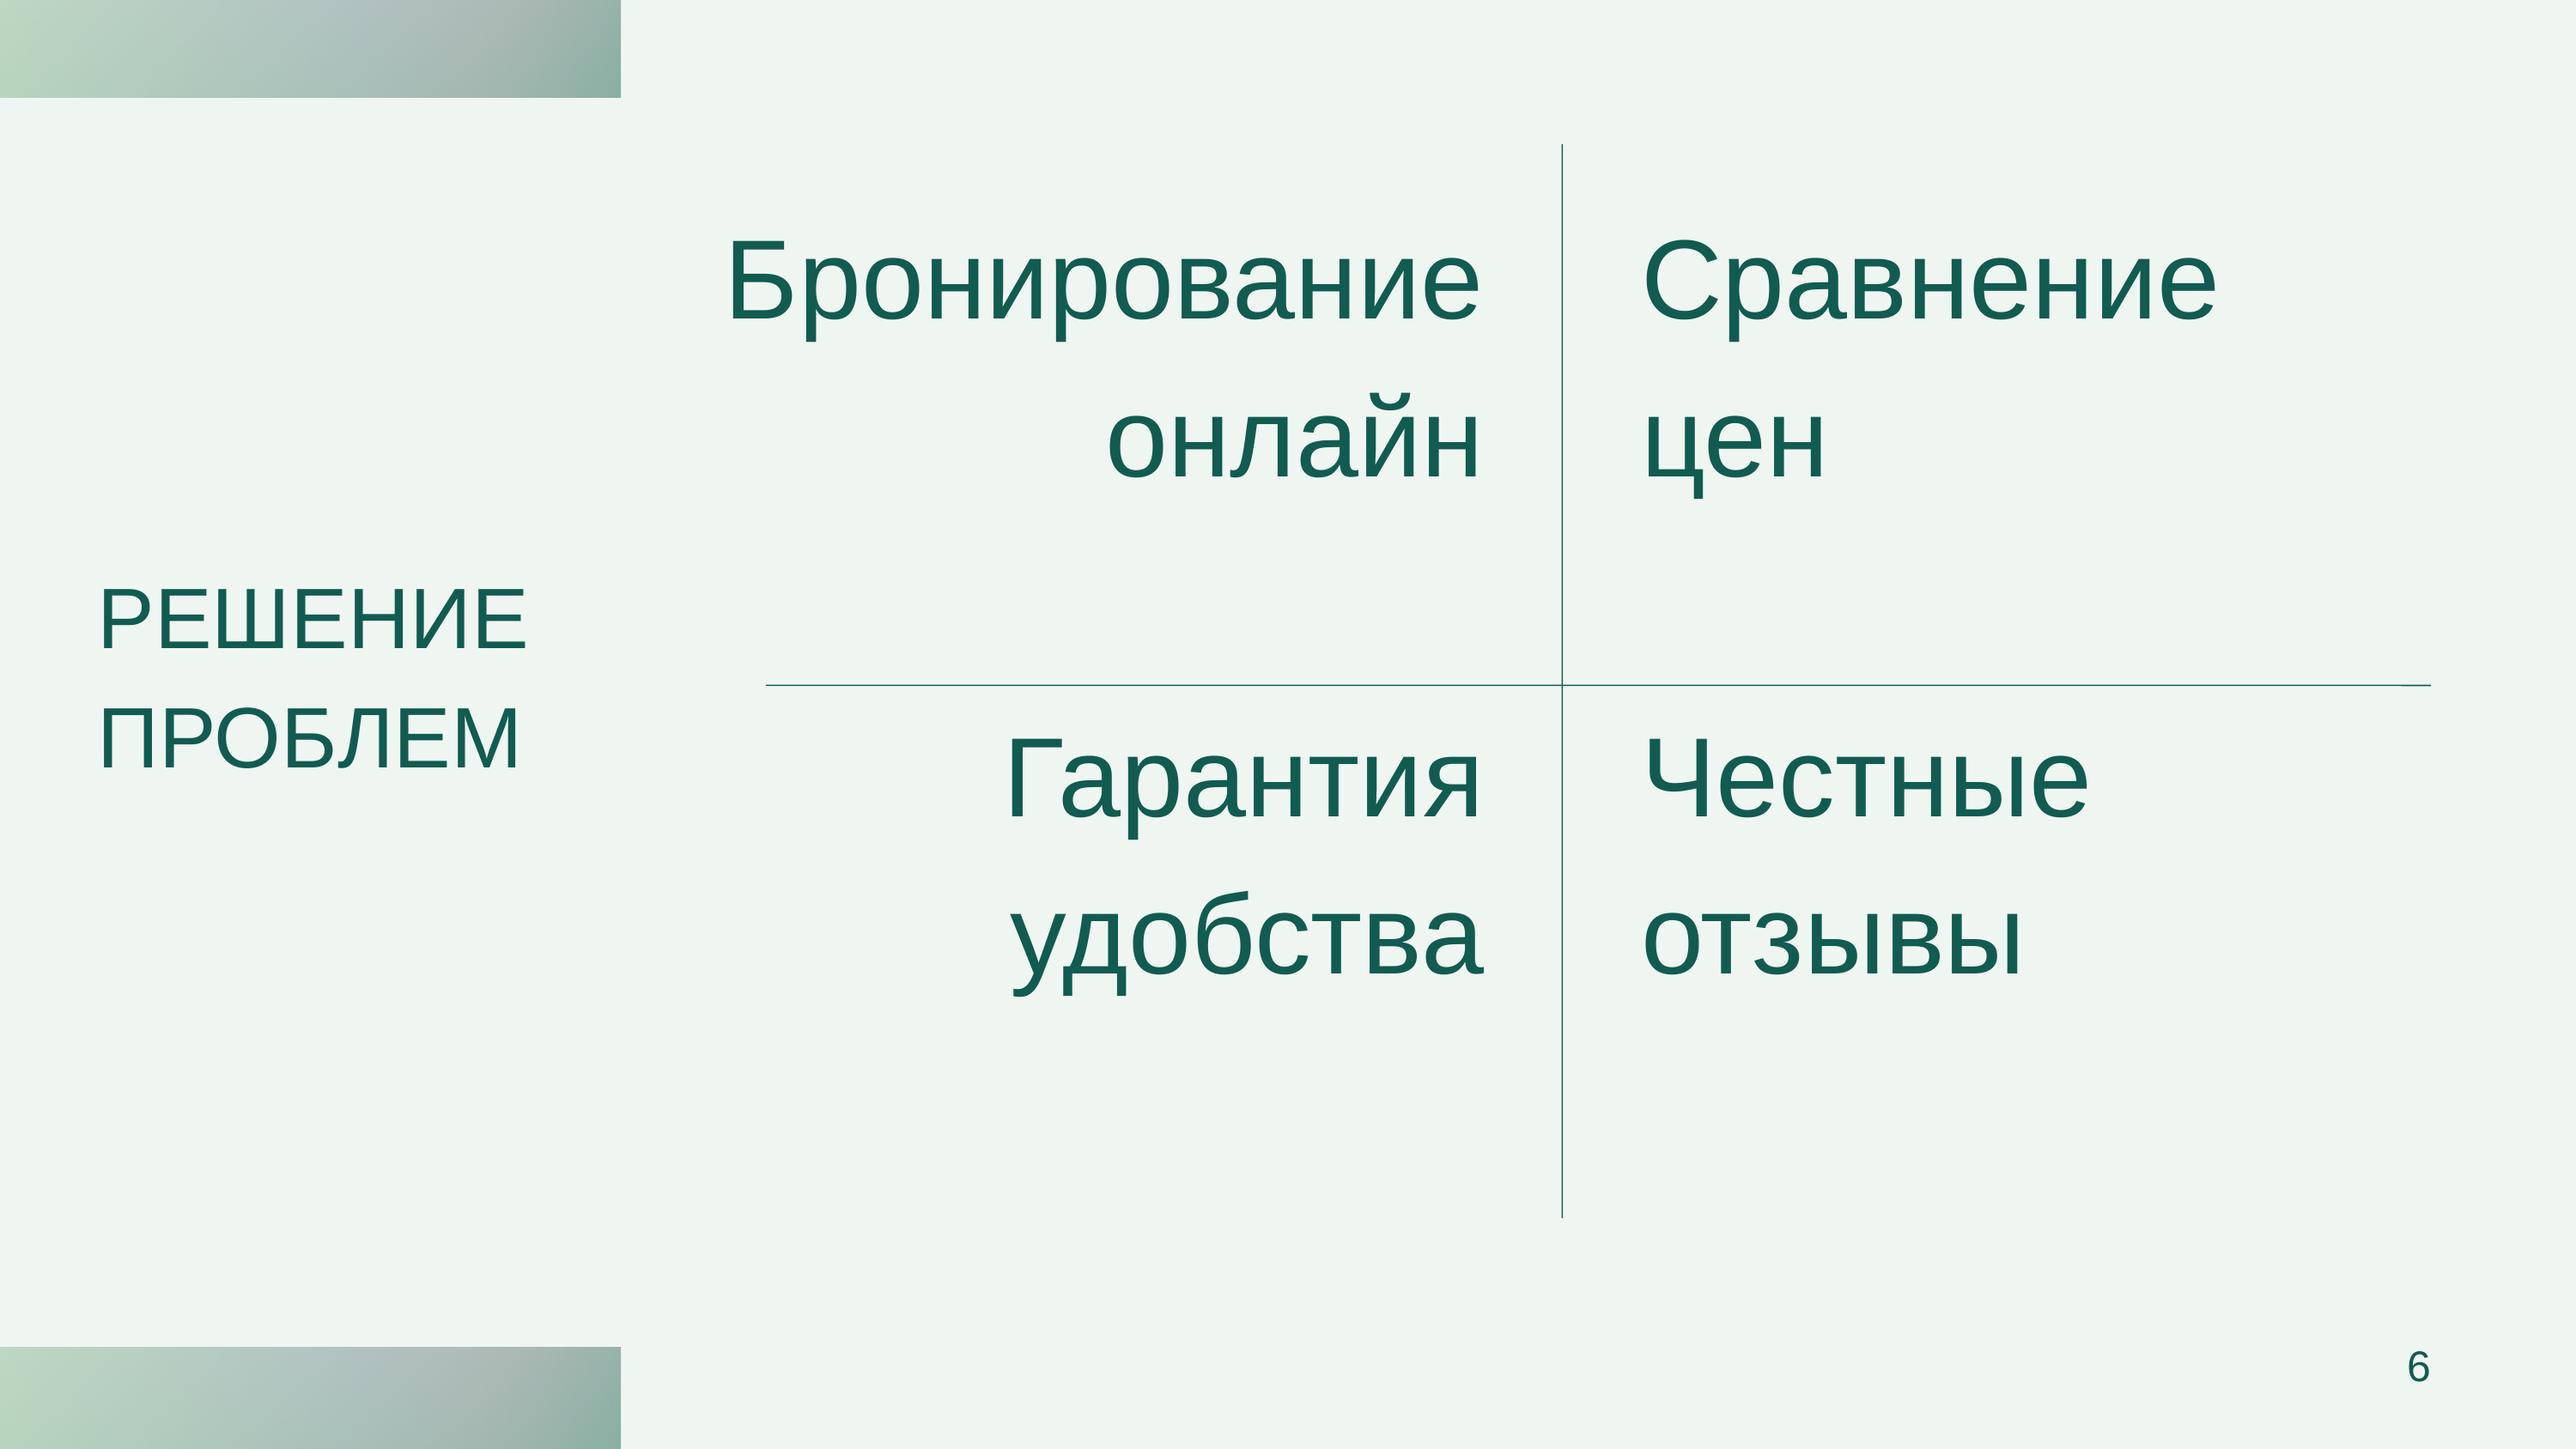

Бронирование онлайн
Сравнение цен
РЕШЕНИЕ
ПРОБЛЕМ

Гарантия удобства
Честные отзывы

6